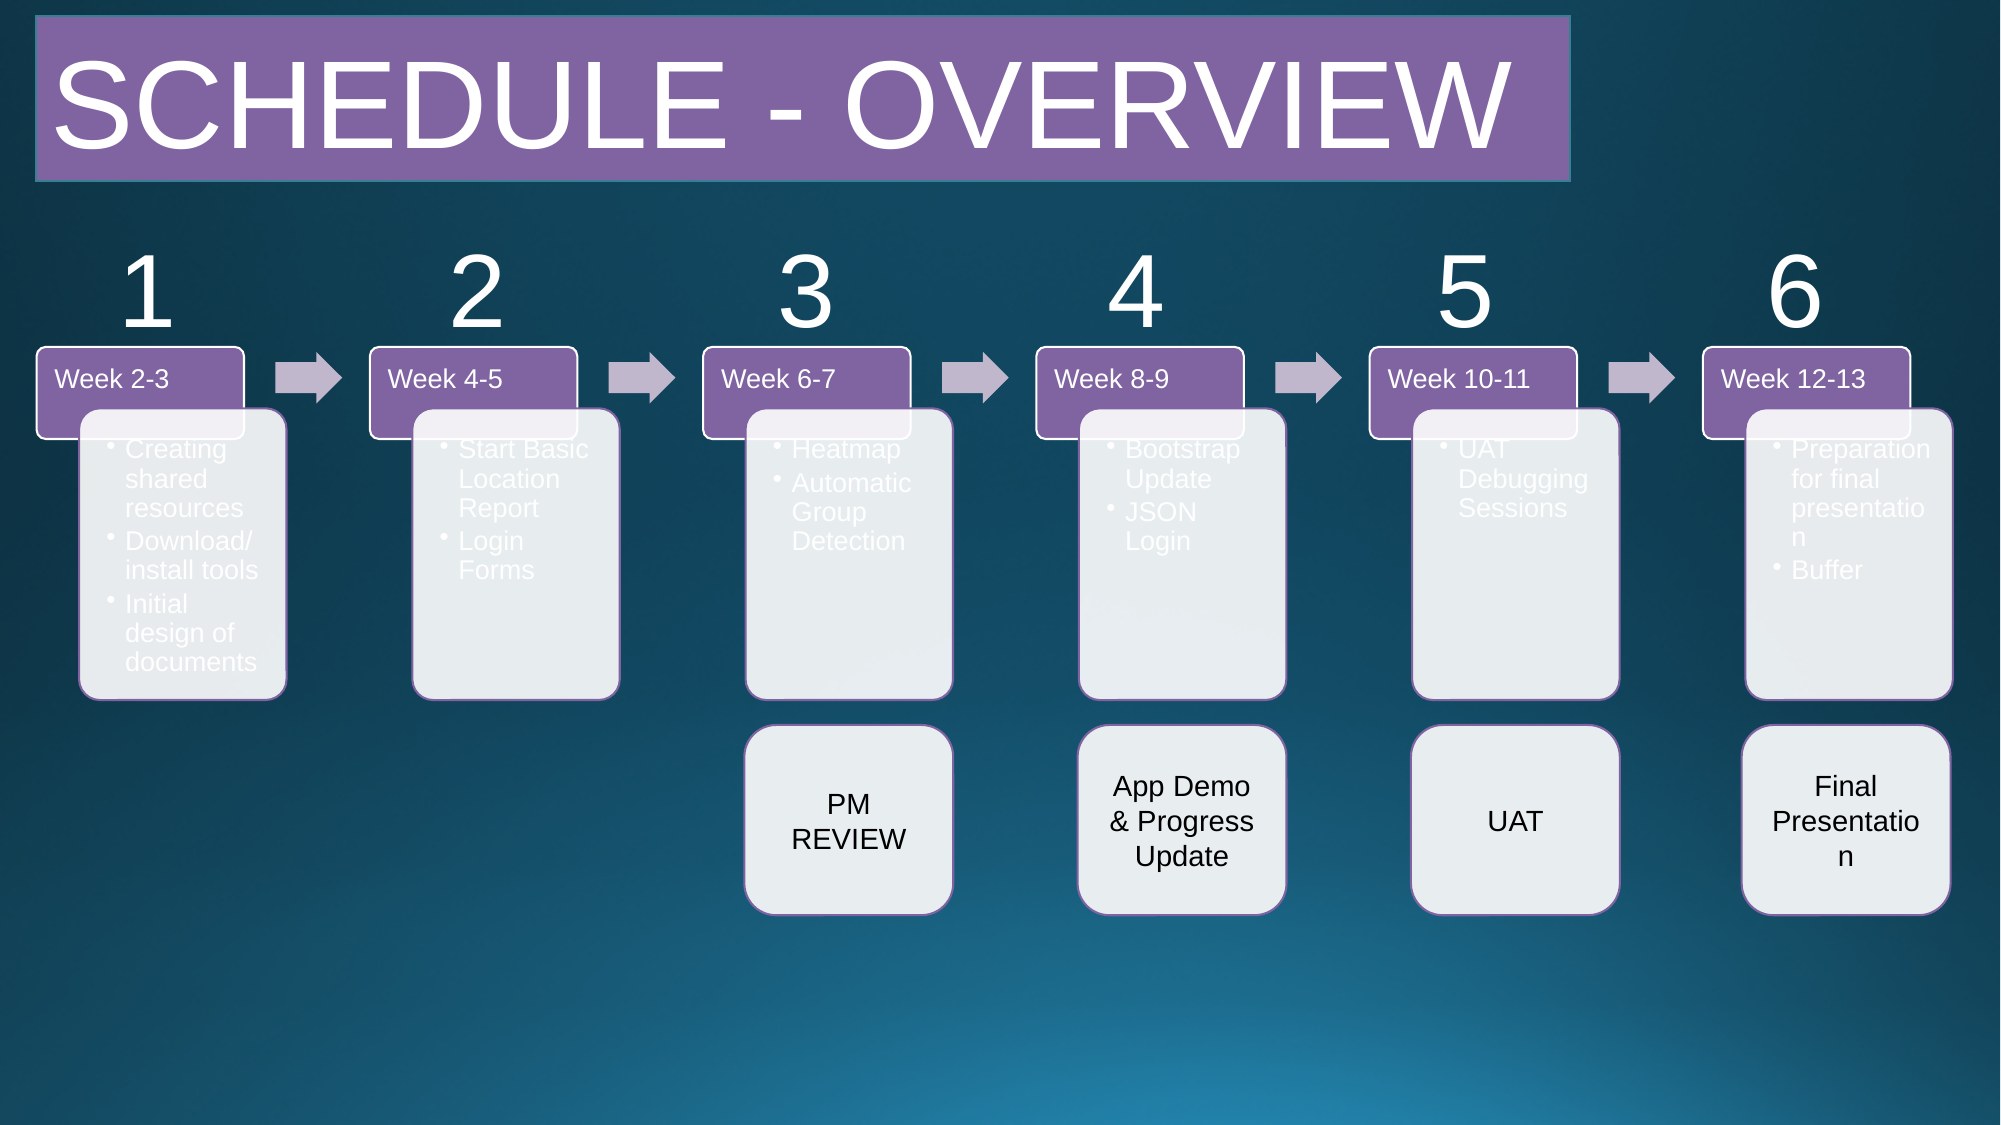

SCHEDULE - OVERVIEW
Week 2-3
Creating shared resources
Download/ install tools
Initial design of documents

Week 4-5
Start Basic Location Report
Login Forms

Week 6-7
Heatmap
Automatic Group Detection

Week 8-9
Bootstrap Update
JSON Login

Week 10-11
UAT Debugging Sessions

Week 12-13
Preparation for final presentation
Buffer
1
2
3
4
5
6
PM REVIEW
App Demo & Progress Update
UAT
Final Presentation